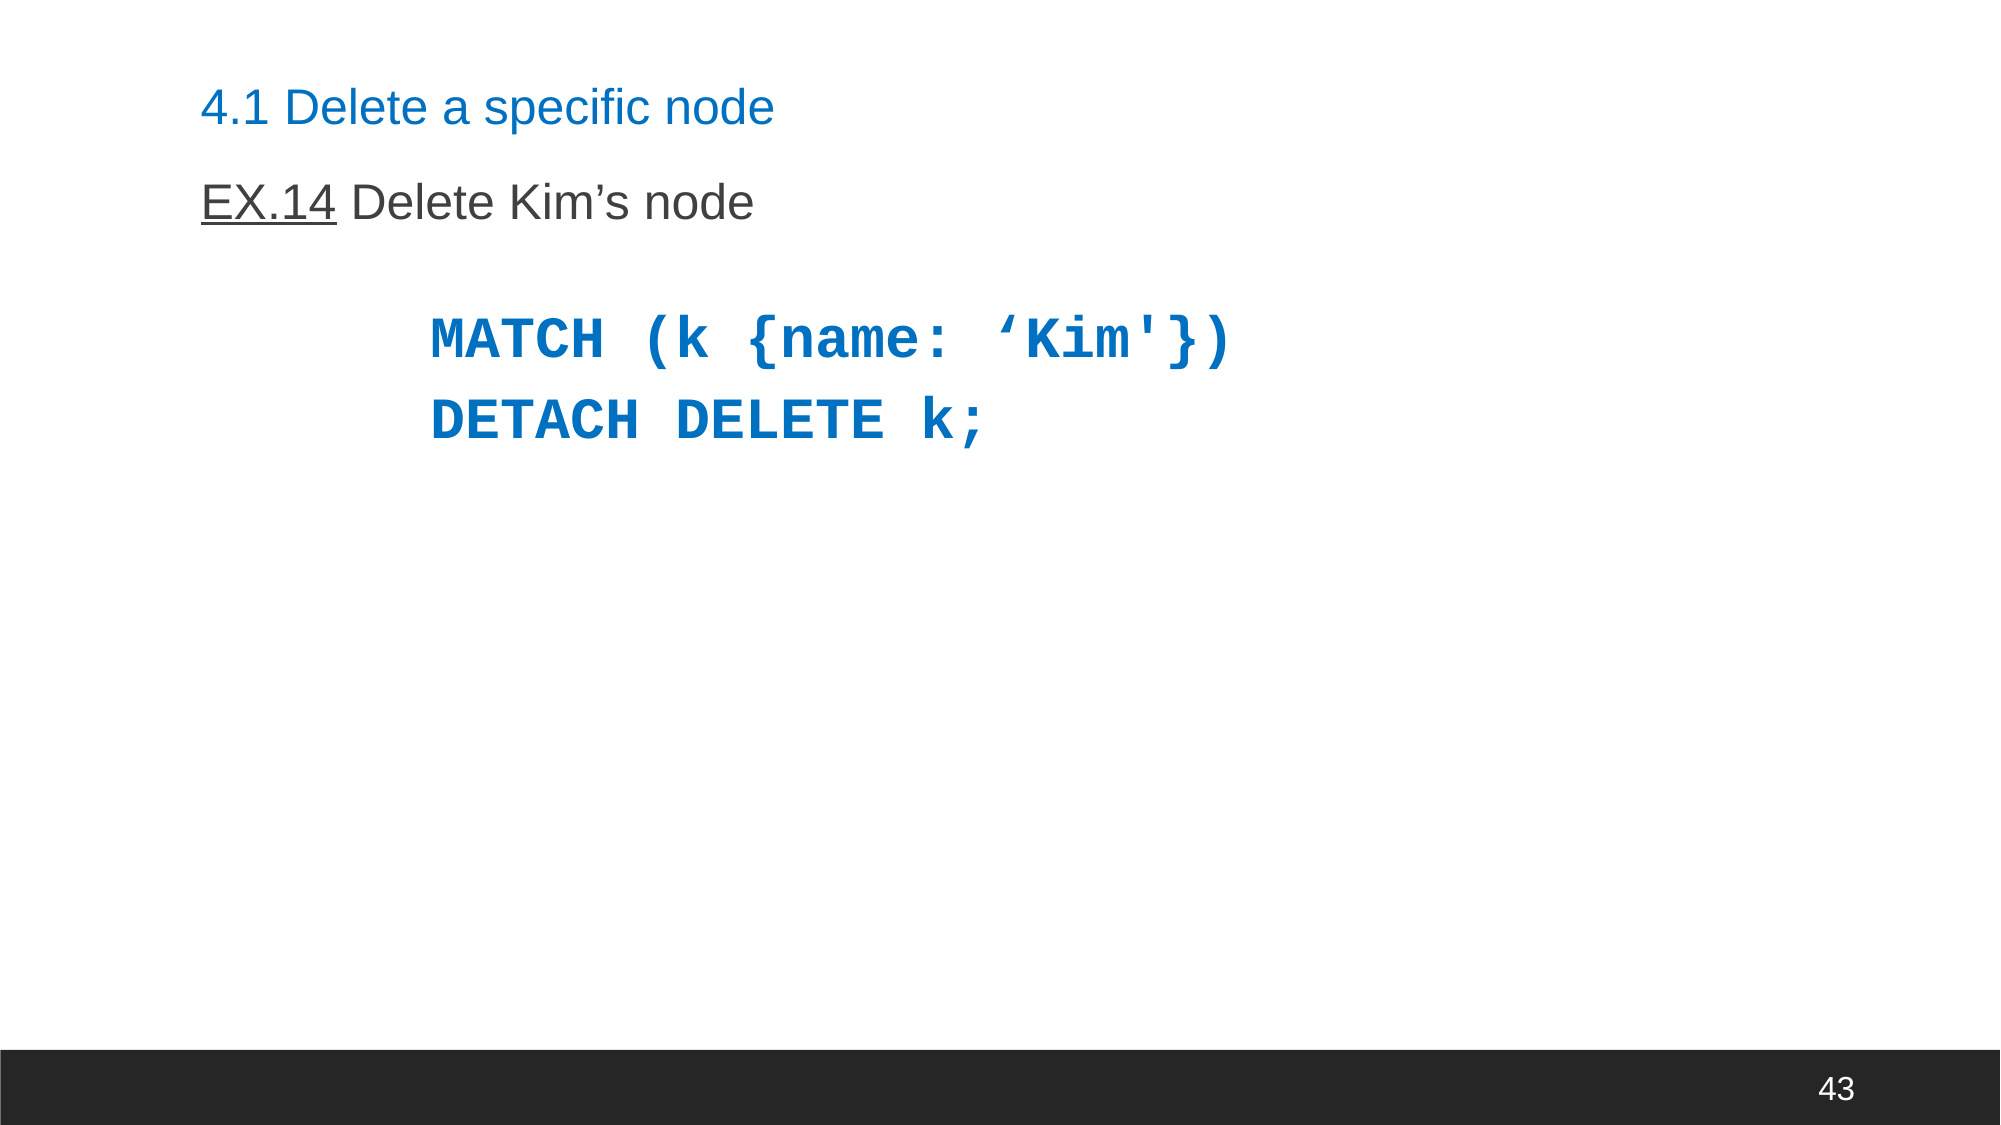

4.1 Delete a specific node
EX.14 Delete Kim’s node

MATCH (k {name: ‘Kim'})
DETACH DELETE k;
43